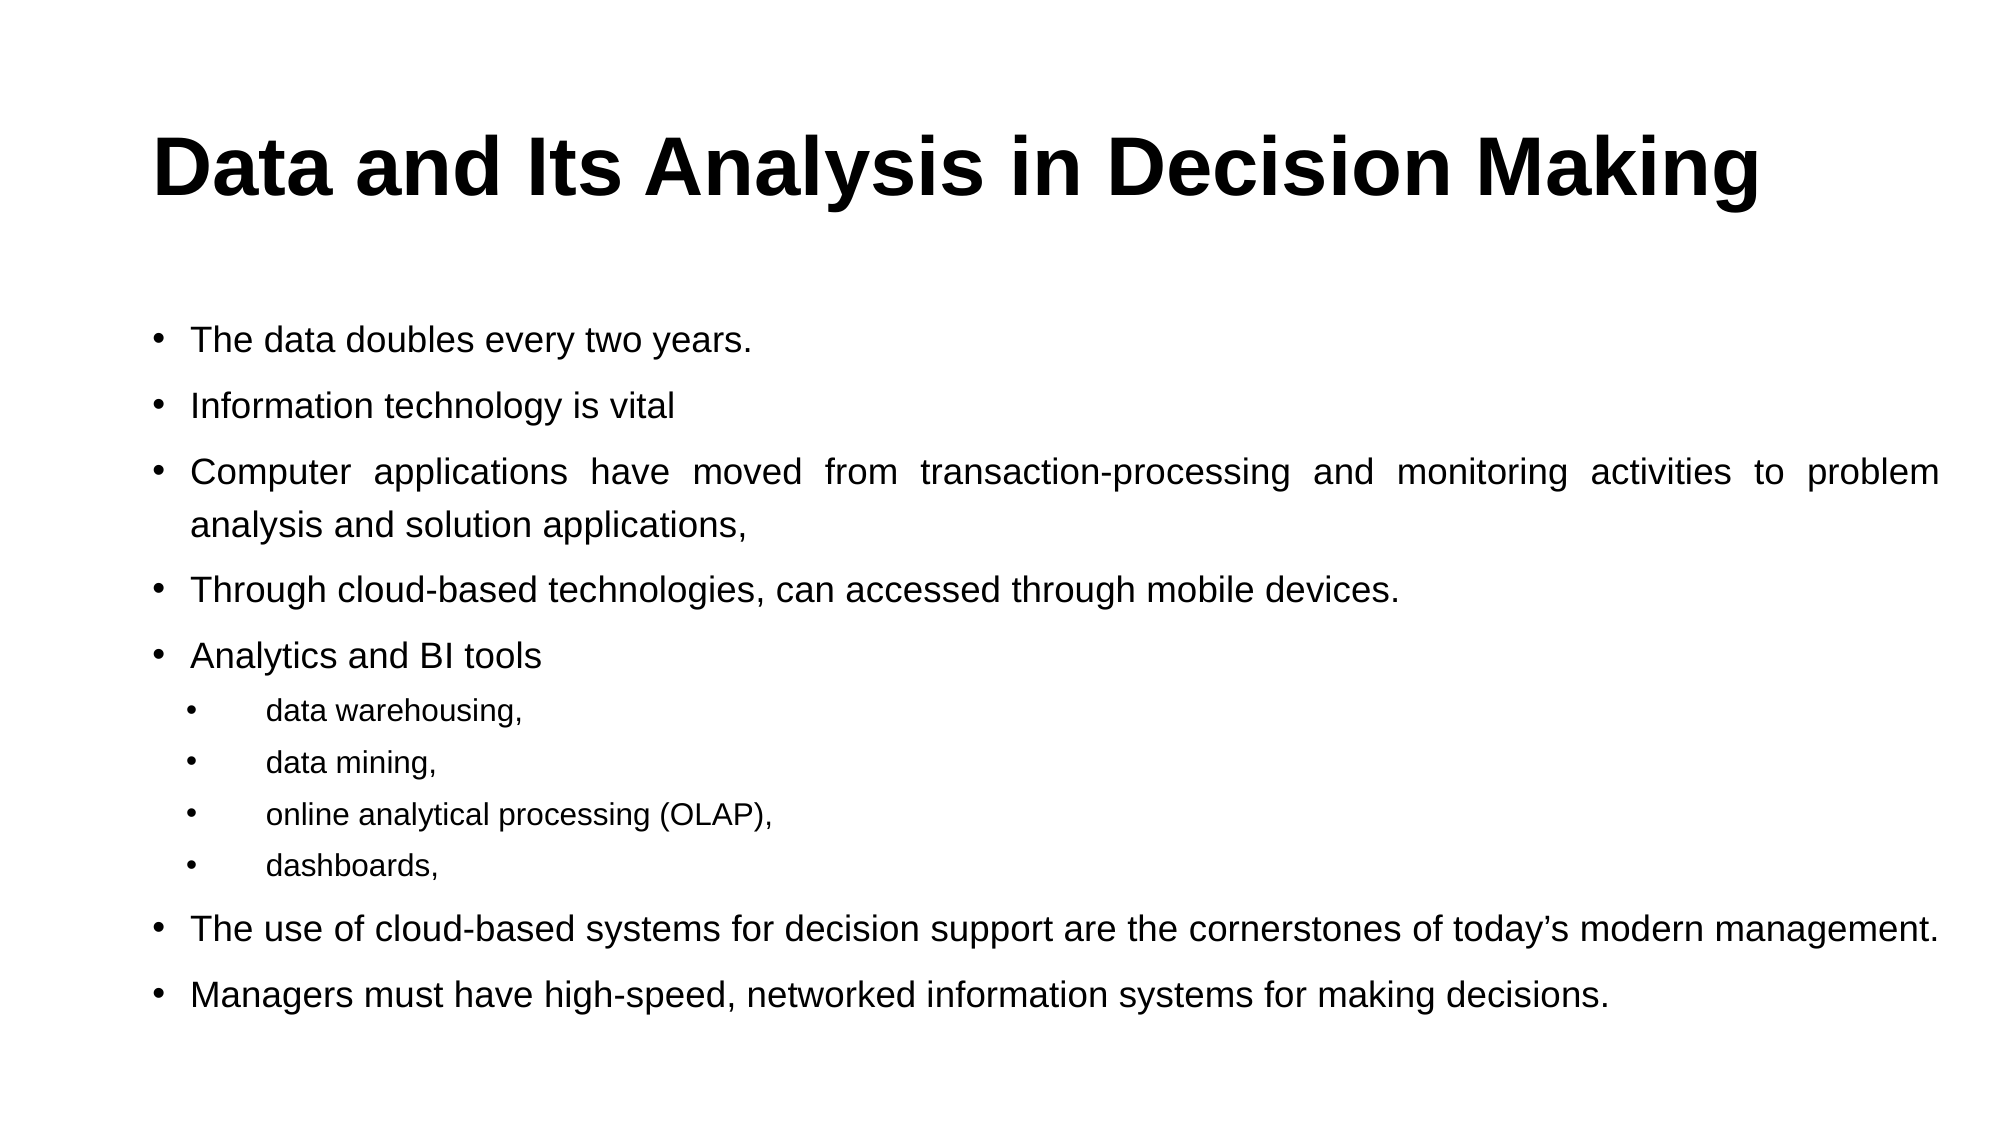

# Data and Its Analysis in Decision Making
The data doubles every two years.
Information technology is vital
Computer applications have moved from transaction-processing and monitoring activities to problem analysis and solution applications,
Through cloud-based technologies, can accessed through mobile devices.
Analytics and BI tools
data warehousing,
data mining,
online analytical processing (OLAP),
dashboards,
The use of cloud-based systems for decision support are the cornerstones of today’s modern management.
Managers must have high-speed, networked information systems for making decisions.